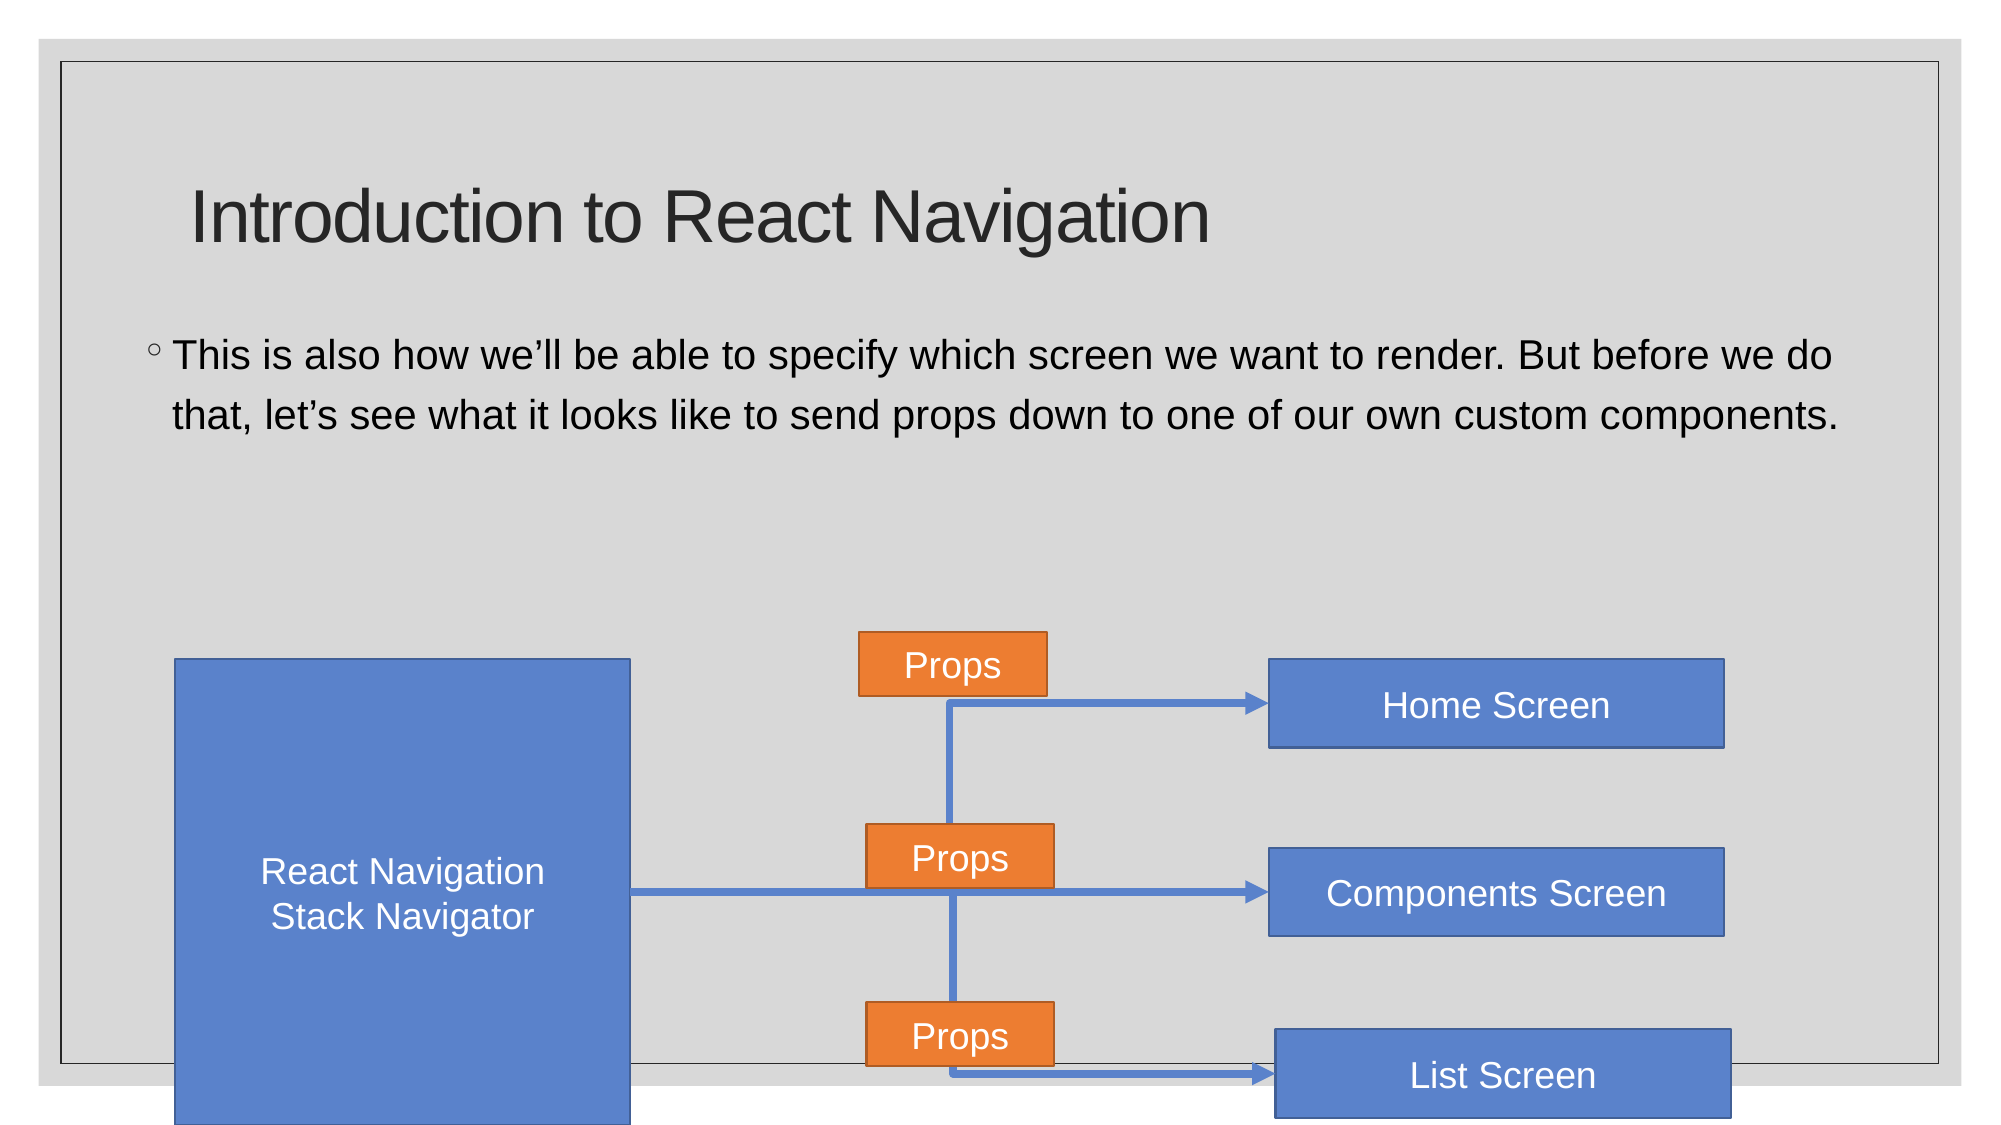

# Introduction to React Navigation
This is also how we’ll be able to specify which screen we want to render. But before we do that, let’s see what it looks like to send props down to one of our own custom components.
Props
React Navigation
Stack Navigator
Home Screen
Components Screen
List Screen
Props
Props